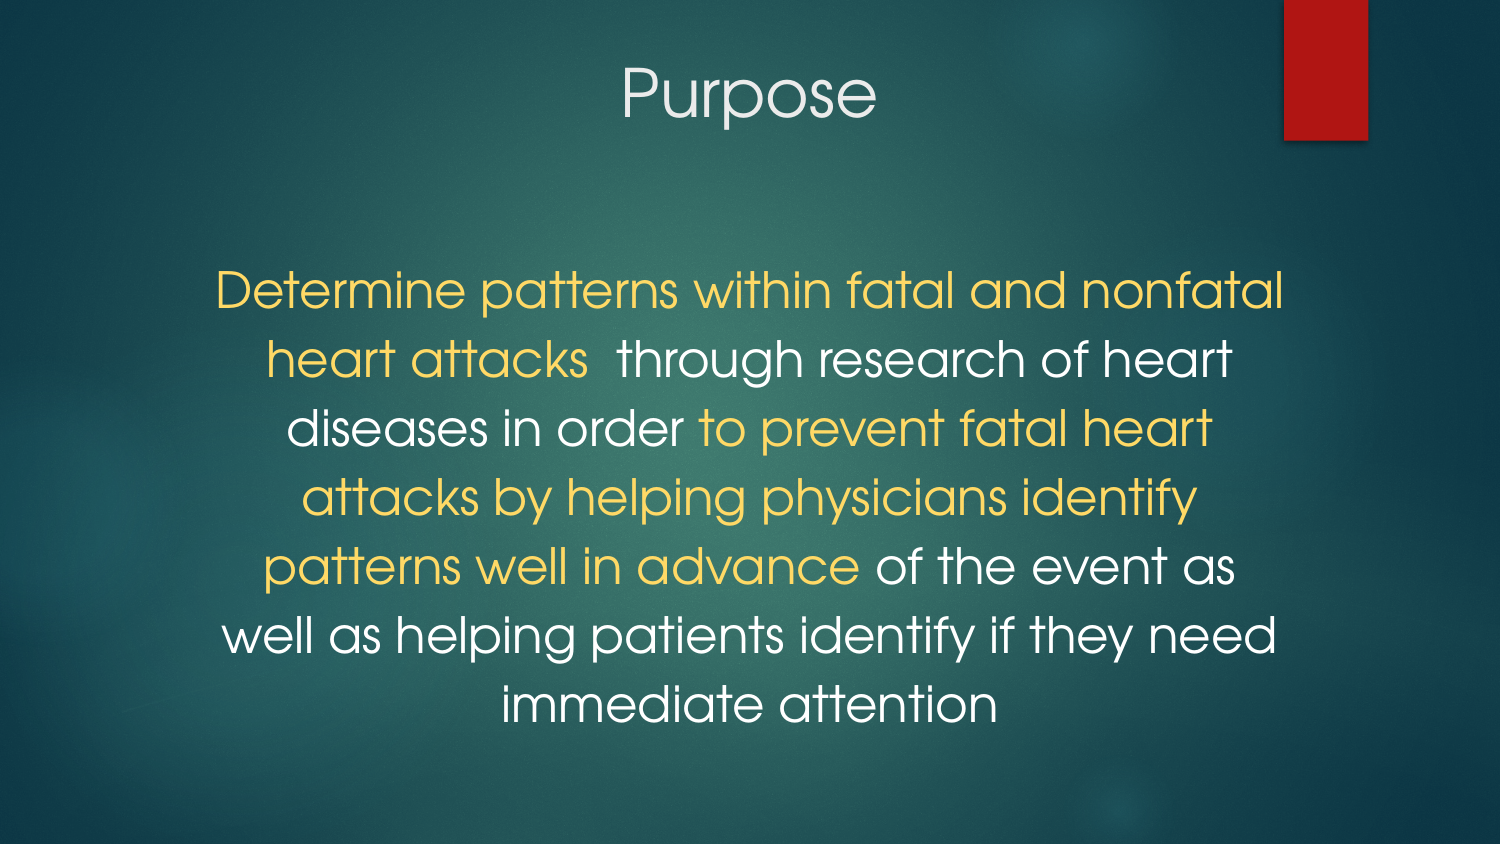

# Purpose
Determine patterns within fatal and nonfatal heart attacks  through research of heart diseases in order to prevent fatal heart attacks by helping physicians identify patterns well in advance of the event as well as helping patients identify if they need immediate attention